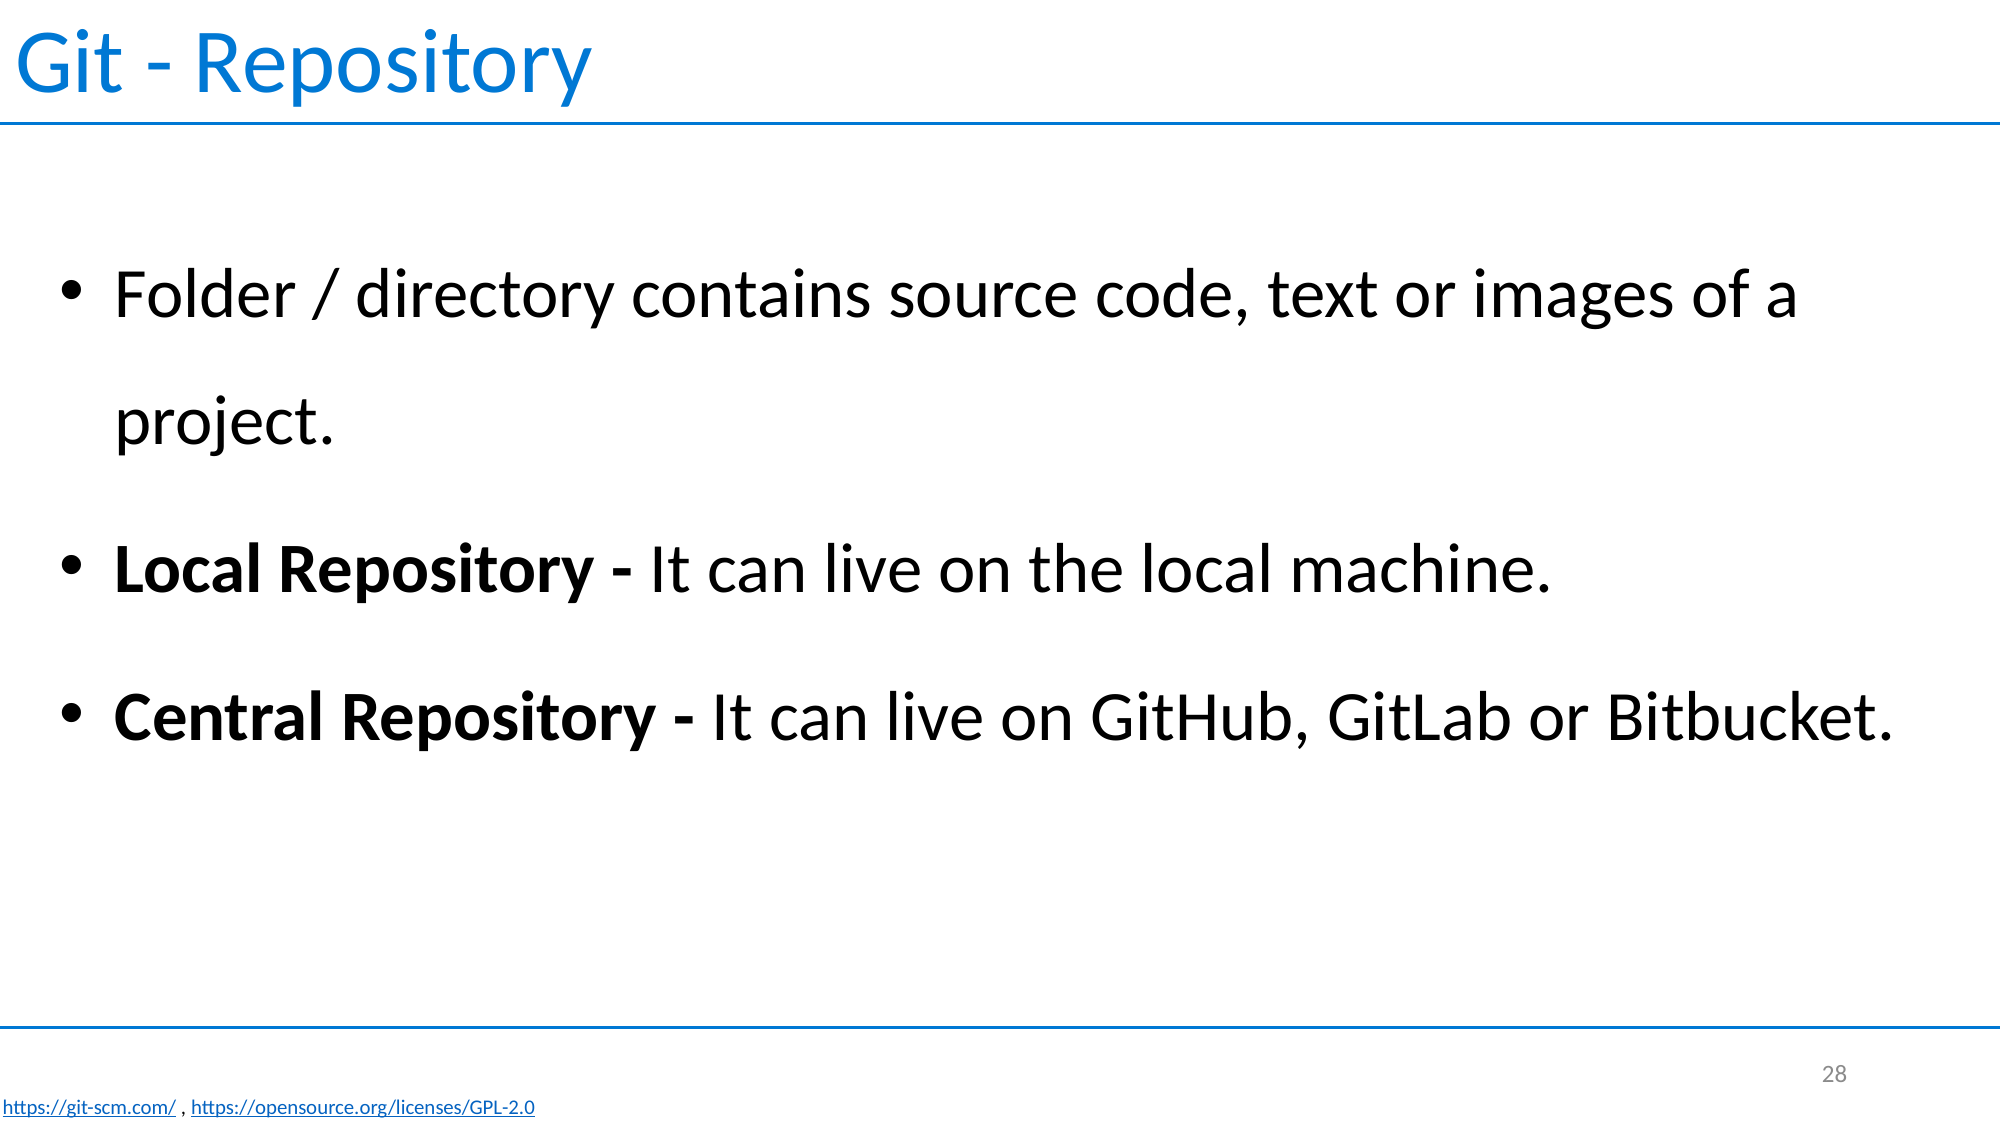

Git - Repository

Folder / directory contains source code, text or images of a project.
Local Repository - It can live on the local machine.
Central Repository - It can live on GitHub, GitLab or Bitbucket.

28
https://git-scm.com/ , https://opensource.org/licenses/GPL-2.0